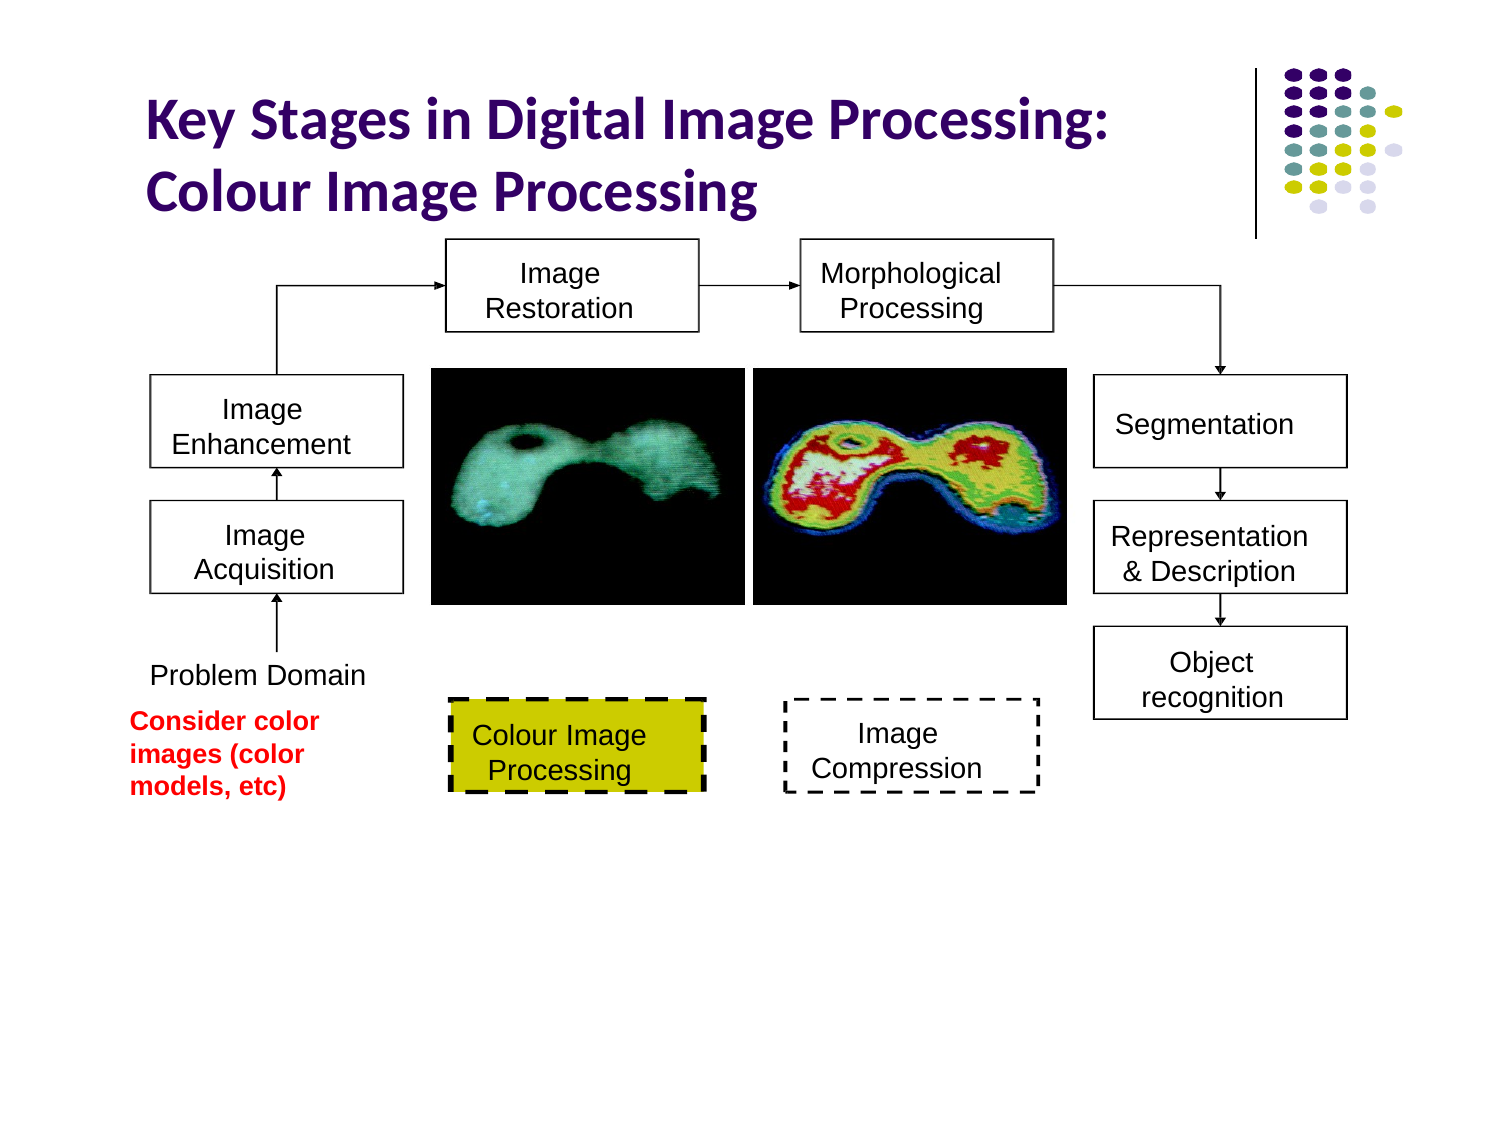

# Key Stages in Digital Image Processing:  Colour Image Processing

Image  Restoration
Morphological  Processing

Image  Enhancement
Segmentation

Image  Acquisition
Representation  & Description

Object  recognition
Problem Domain

Colour Image  Processing
Consider color  images (color  models, etc)
Image  Compression